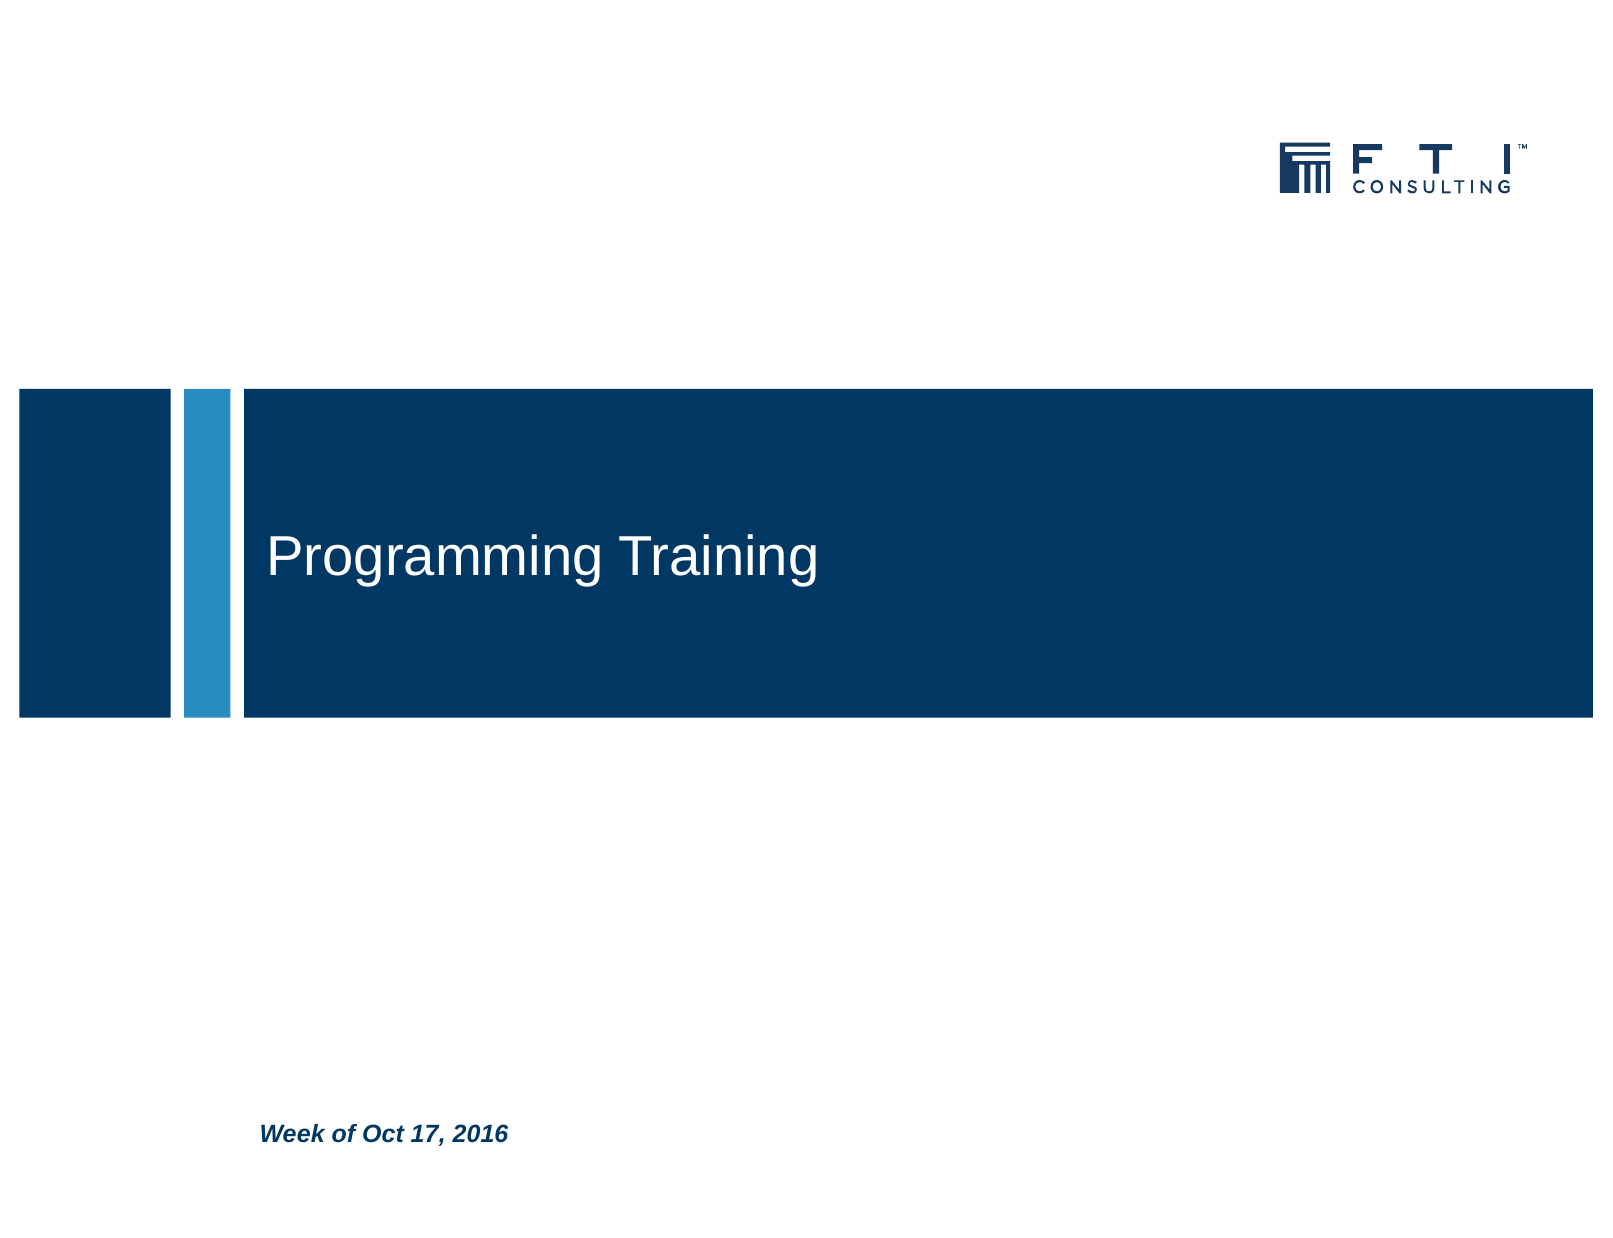

# Programming Training

Week of Oct 17, 2016